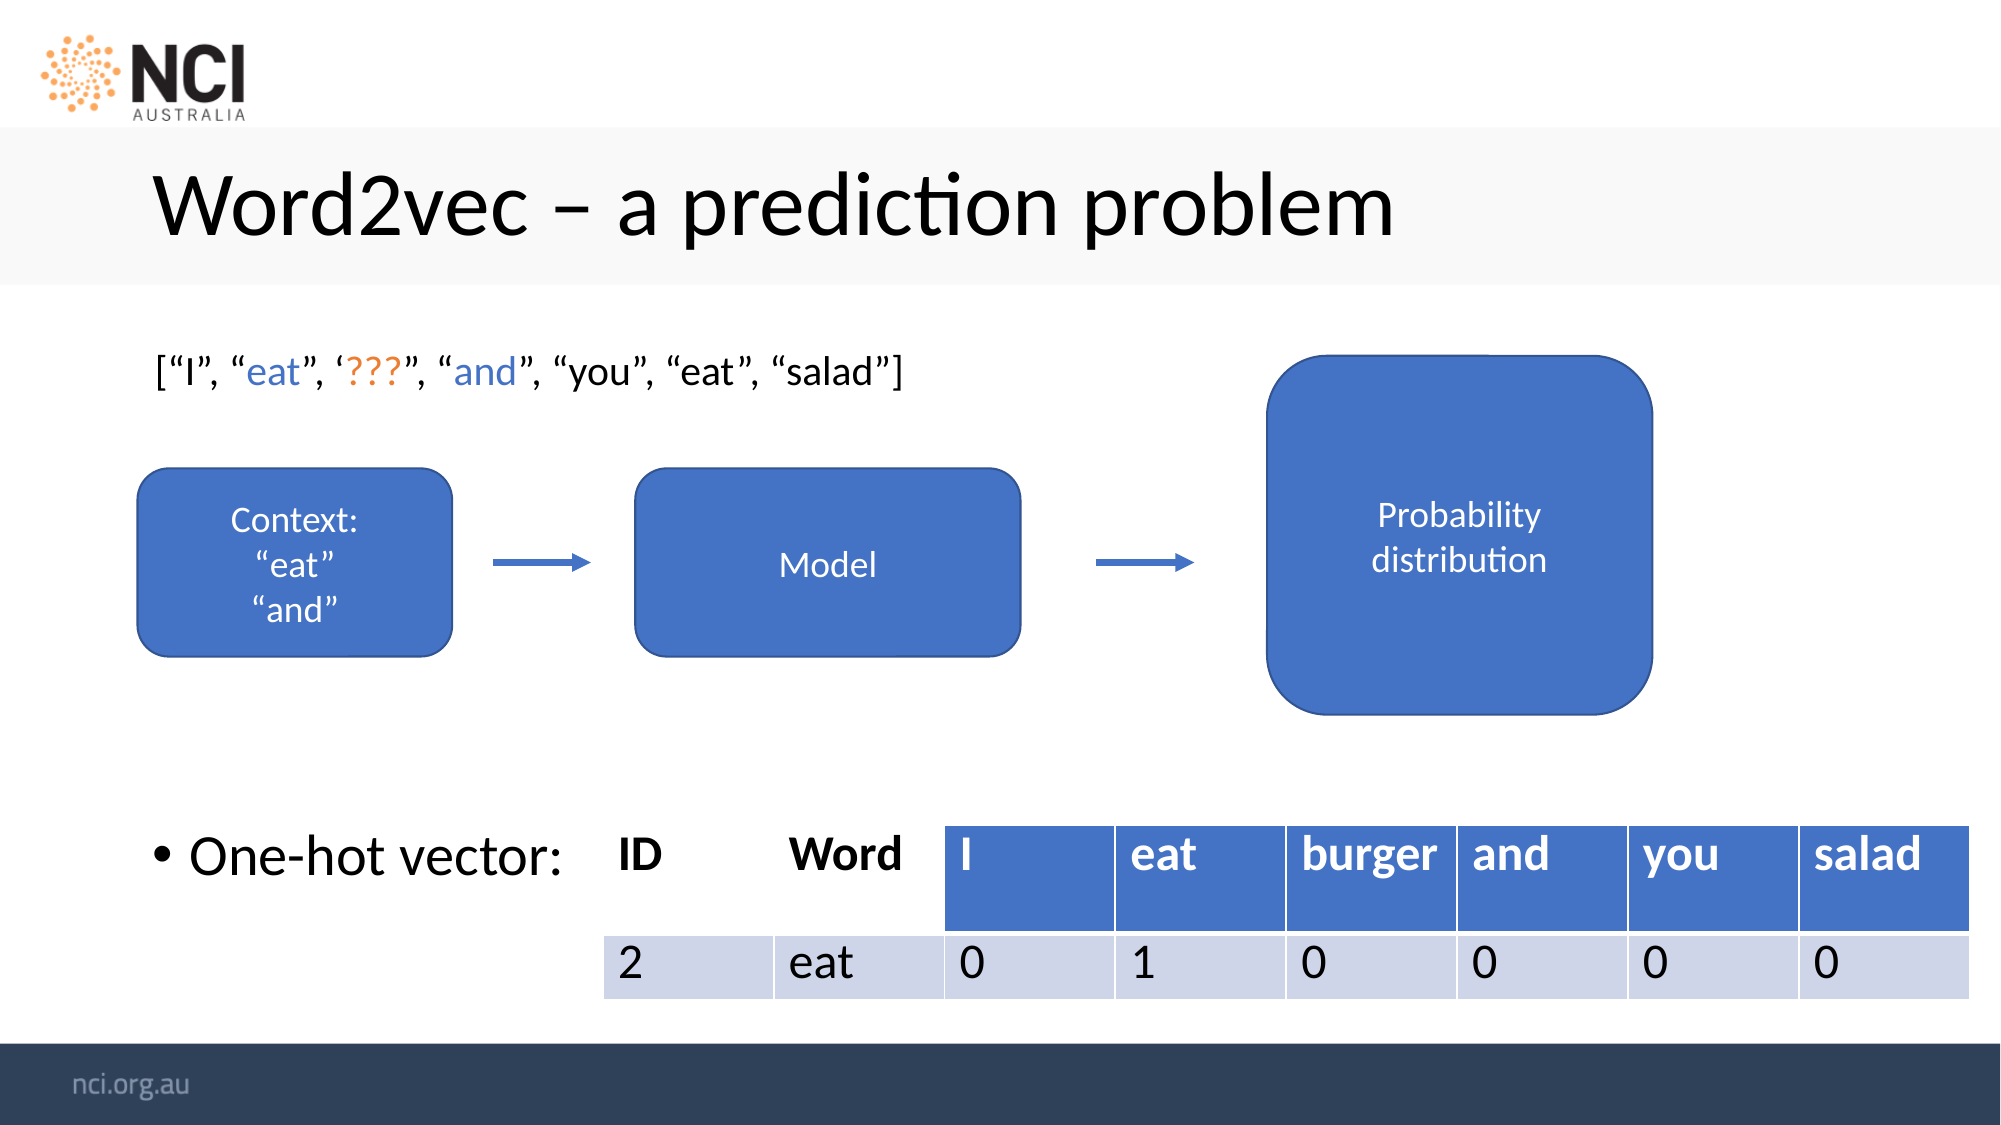

# Word2vec – a prediction problem
[“I”, “eat”, ‘???”, “and”, “you”, “eat”, “salad”]
Probability distribution
Context:
“eat”
“and”
Model
One-hot vector:
| ID | Word | I | eat | burger | and | you | salad |
| --- | --- | --- | --- | --- | --- | --- | --- |
| 2 | eat | 0 | 1 | 0 | 0 | 0 | 0 |